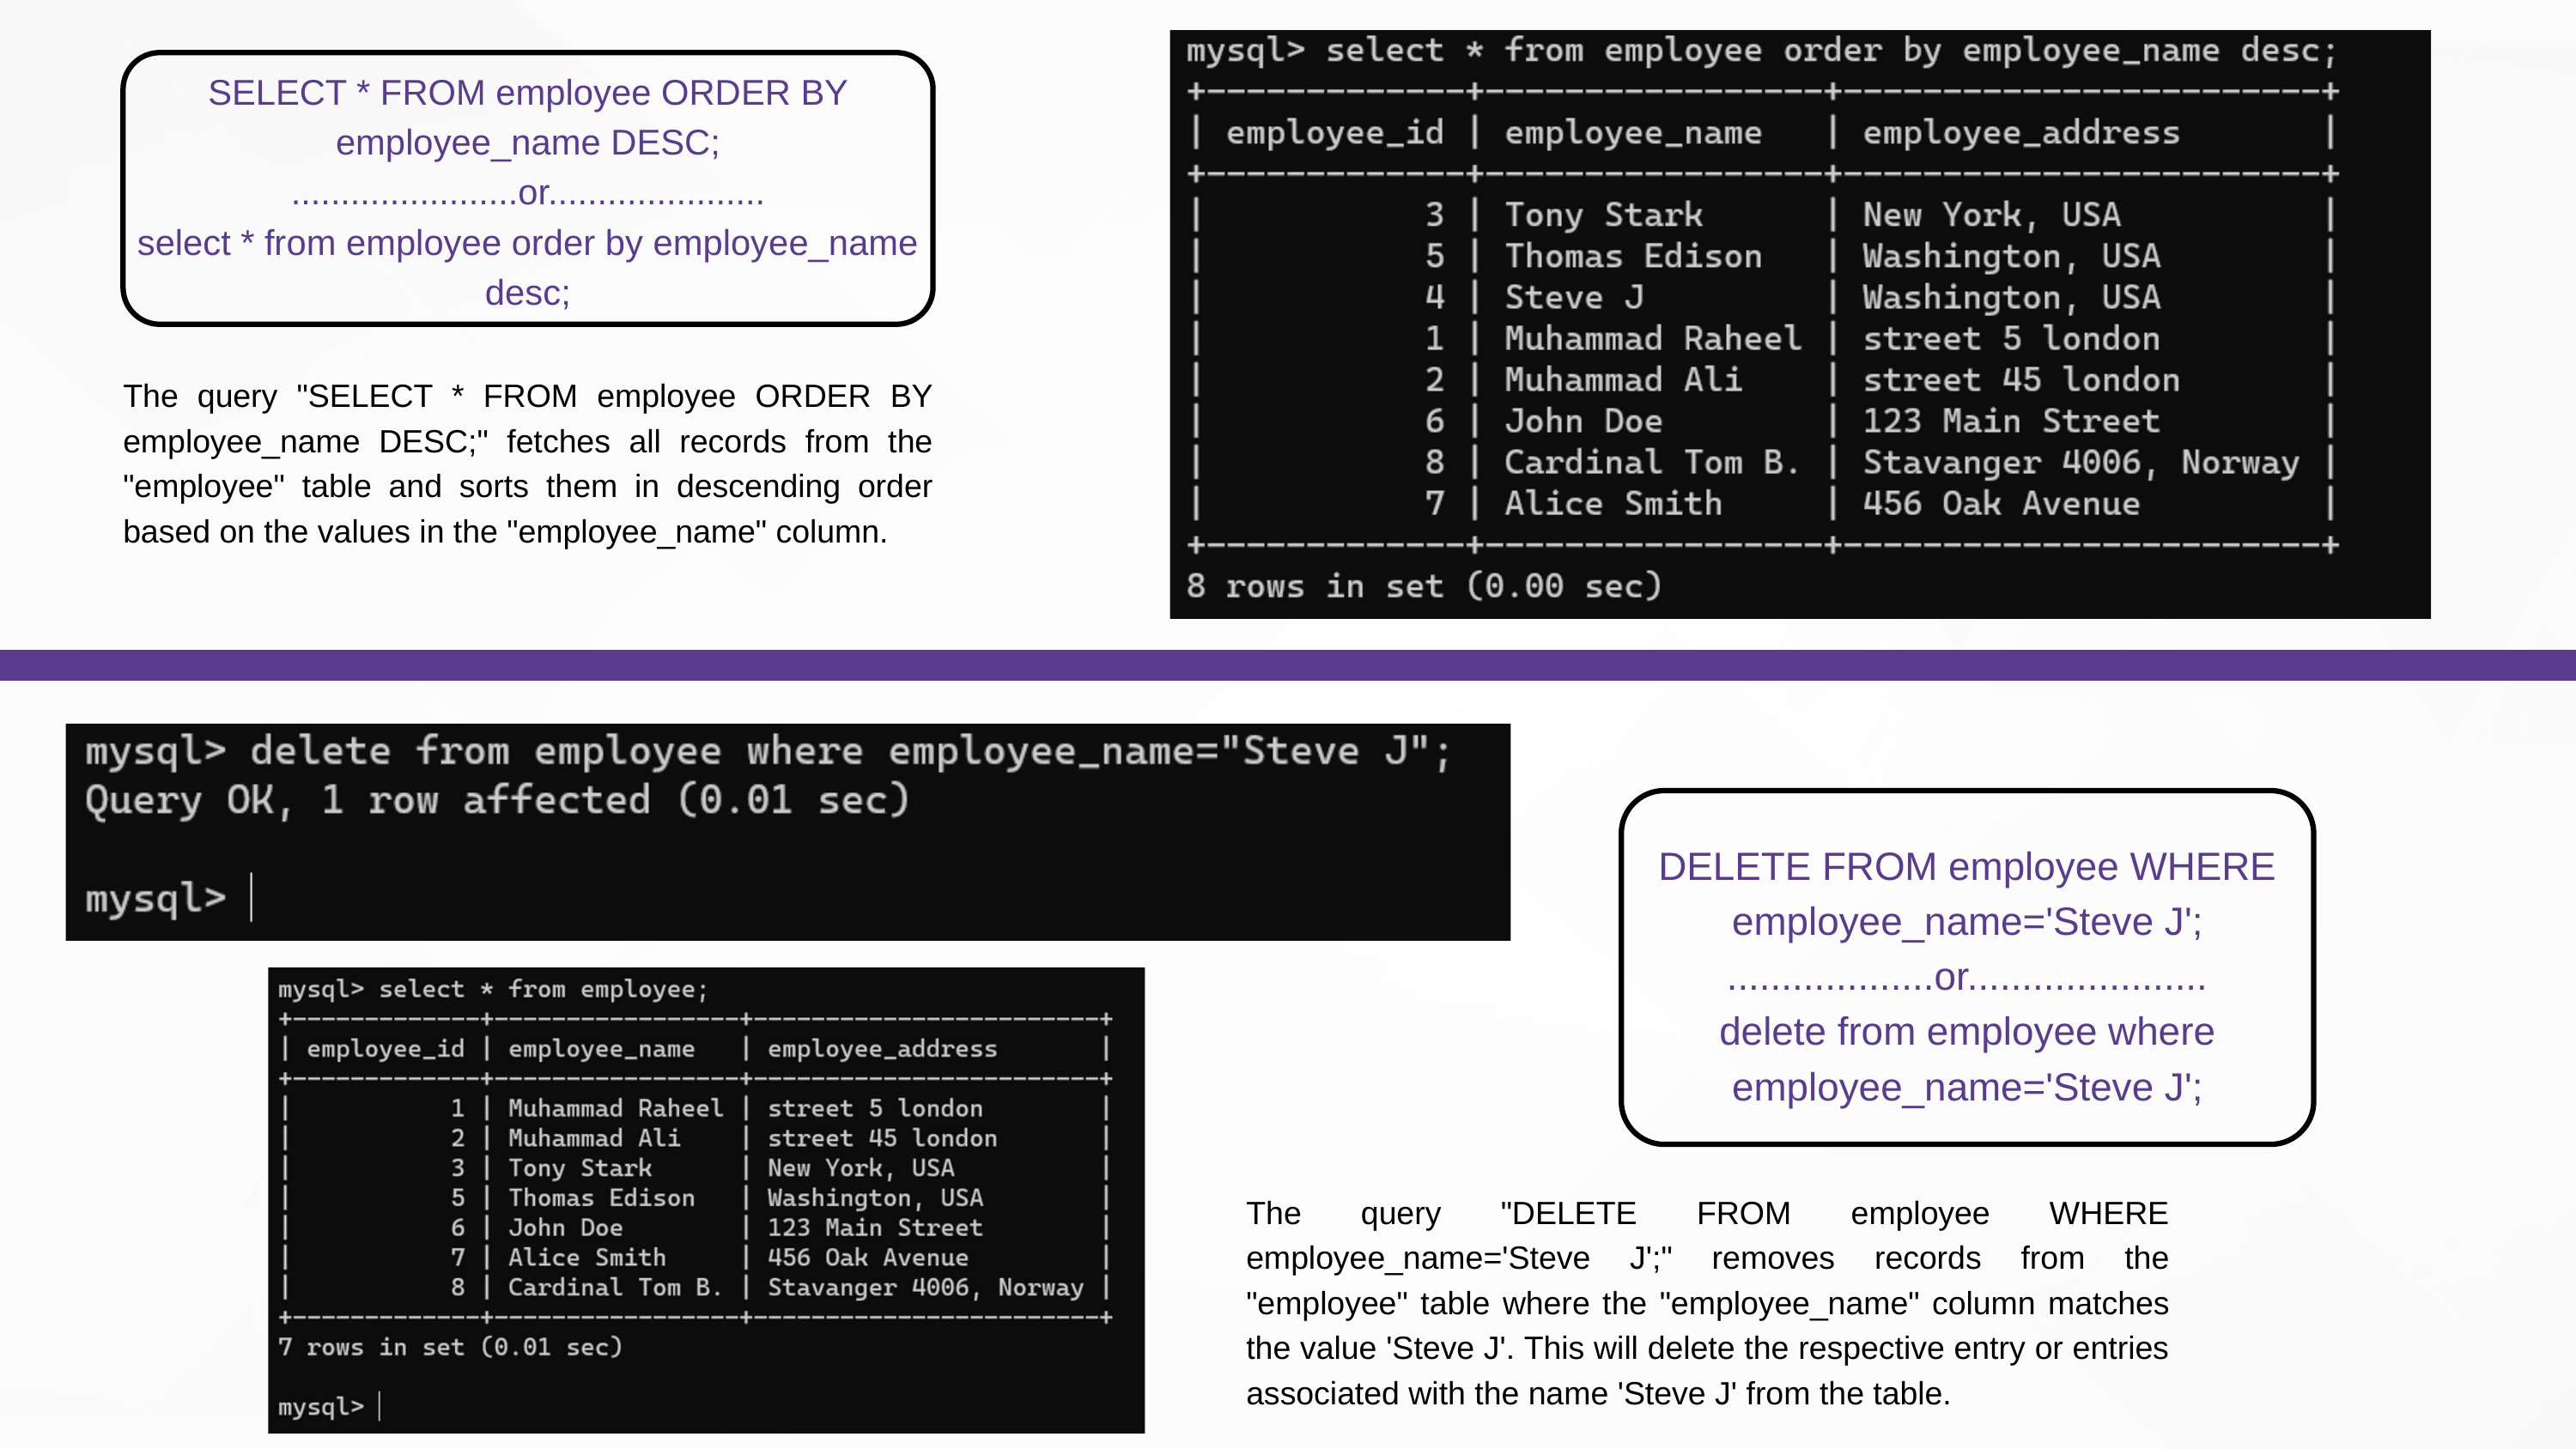

SELECT * FROM employee ORDER BY employee_name DESC;
.......................or......................
select * from employee order by employee_name desc;

The query "SELECT * FROM employee ORDER BY employee_name DESC;" fetches all records from the "employee" table and sorts them in descending order based on the values in the "employee_name" column.

DELETE FROM employee WHERE employee_name='Steve J';
...................or......................
delete from employee where employee_name='Steve J';

The query "DELETE FROM employee WHERE employee_name='Steve J';" removes records from the "employee" table where the "employee_name" column matches the value 'Steve J'. This will delete the respective entry or entries associated with the name 'Steve J' from the table.